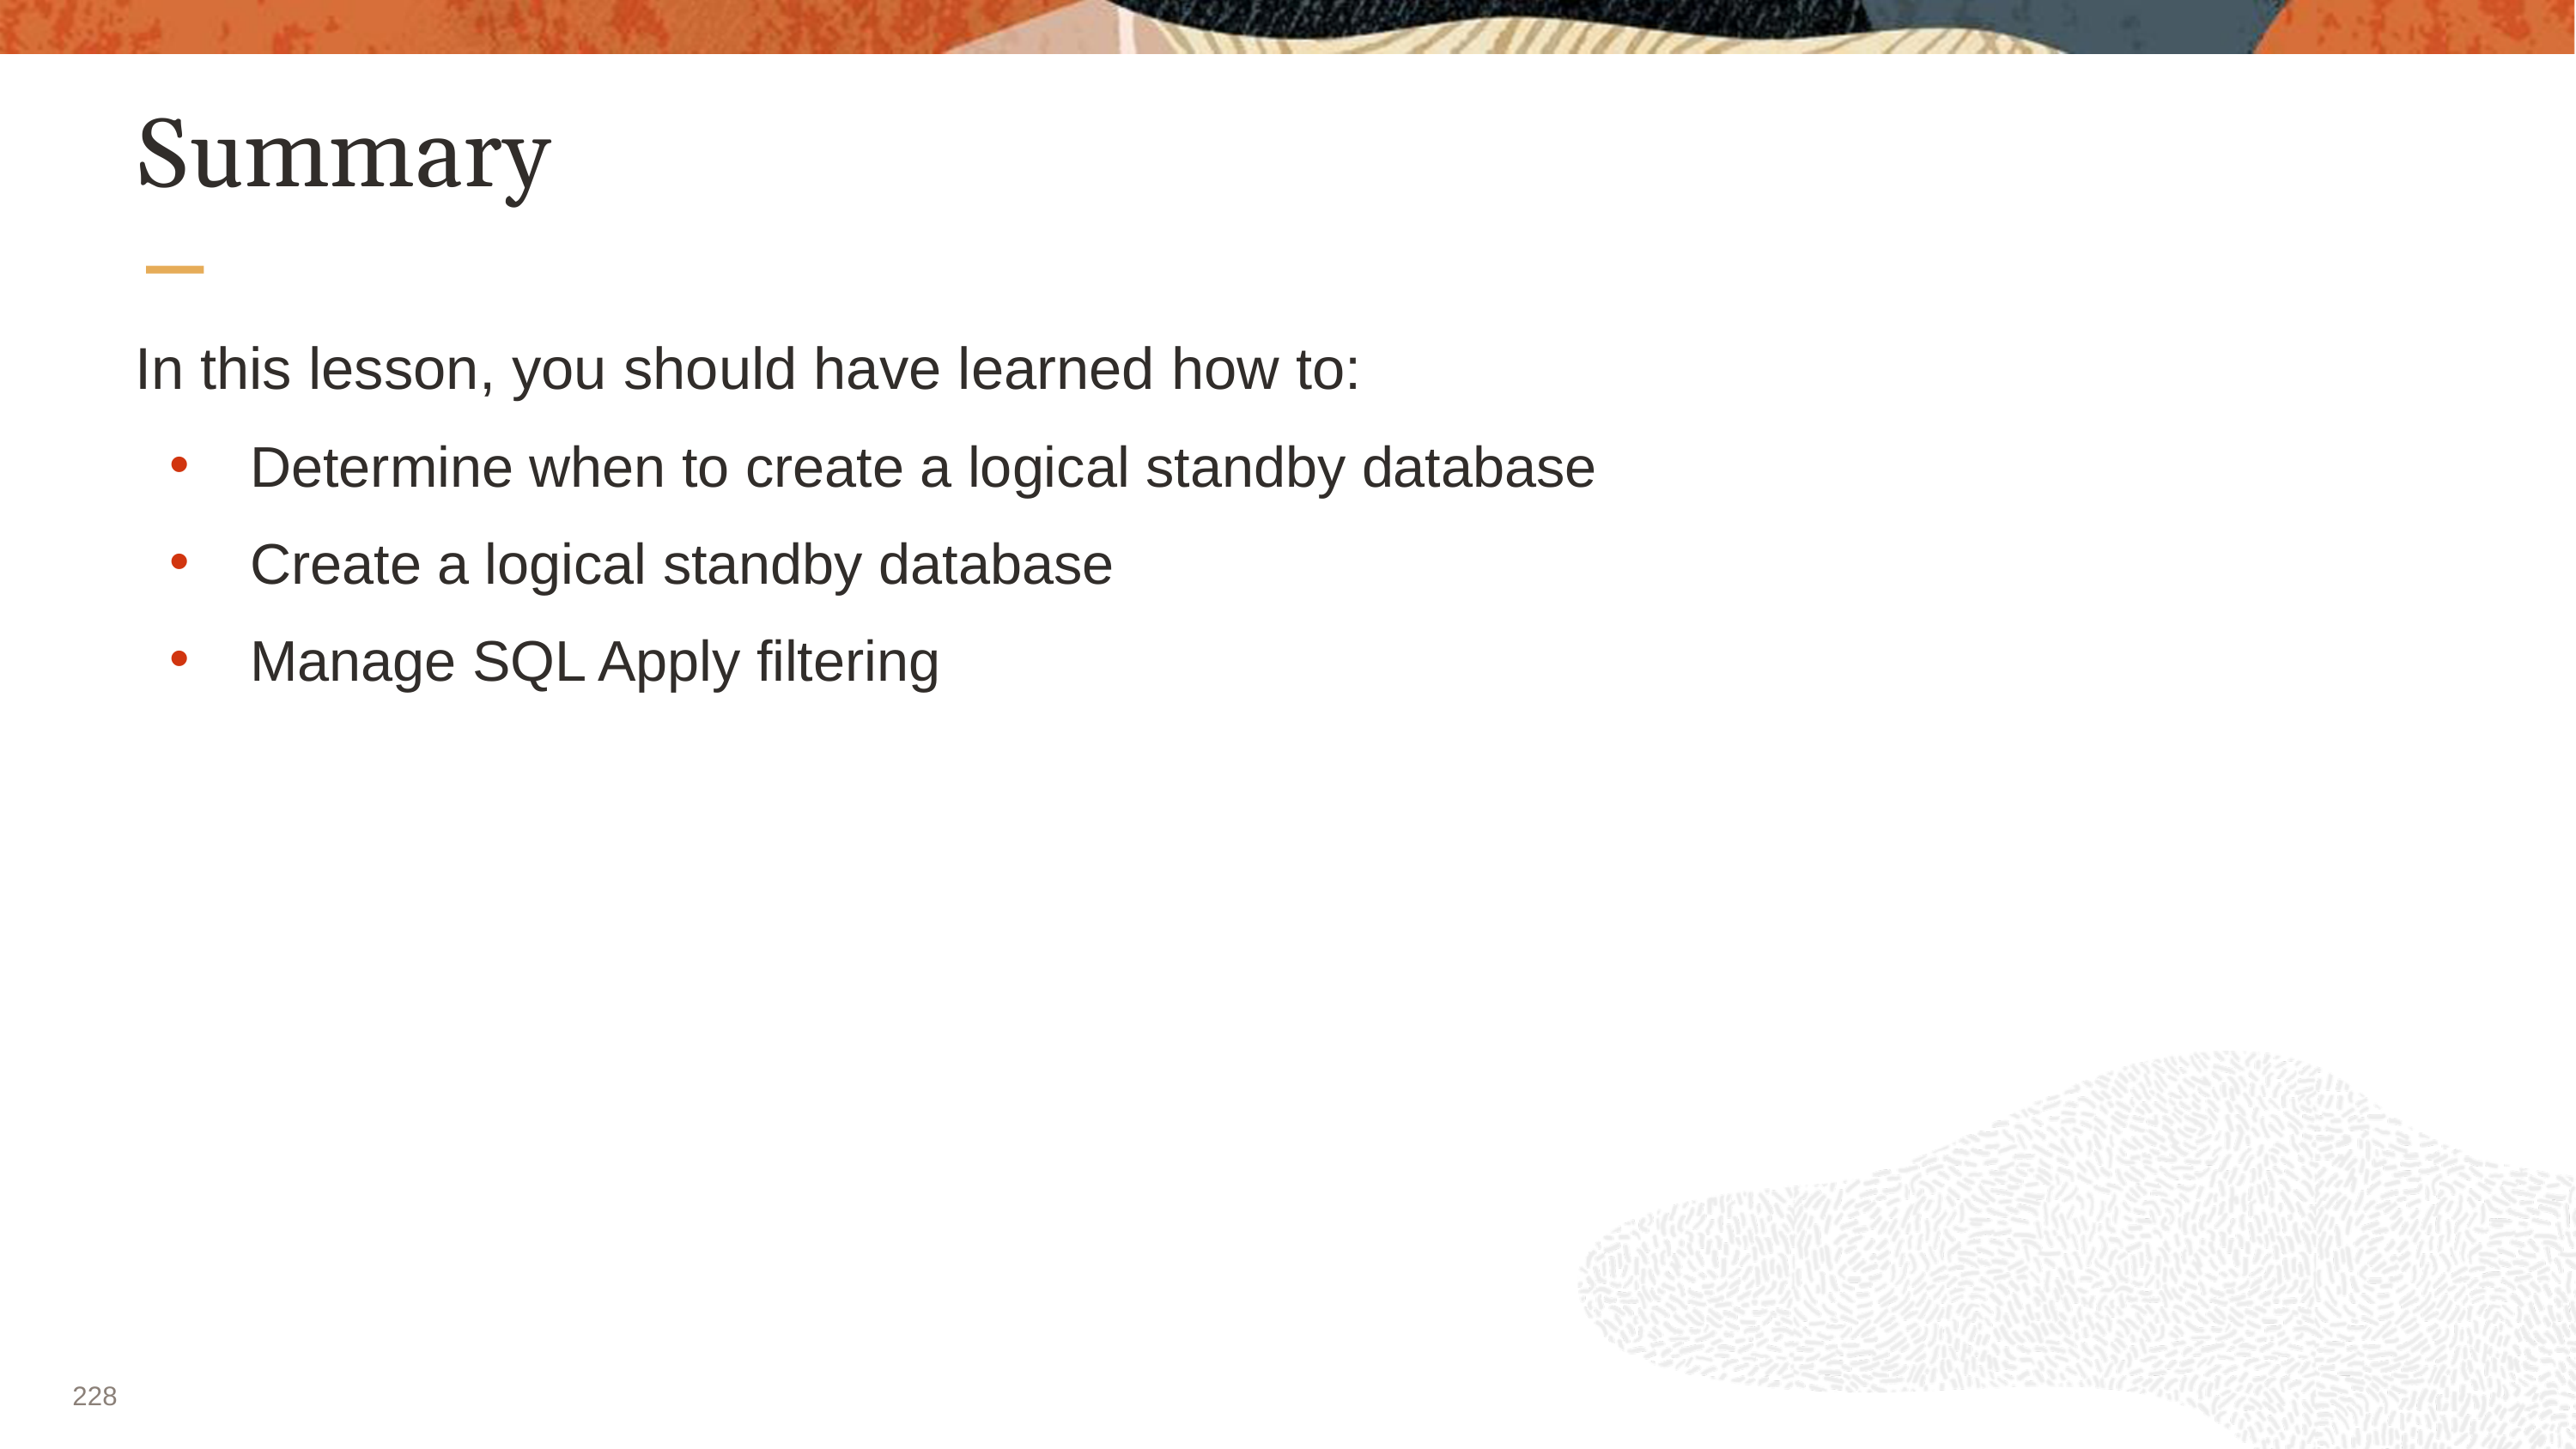

# Summary
In this lesson, you should have learned how to:
Determine when to create a logical standby database
Create a logical standby database
Manage SQL Apply filtering